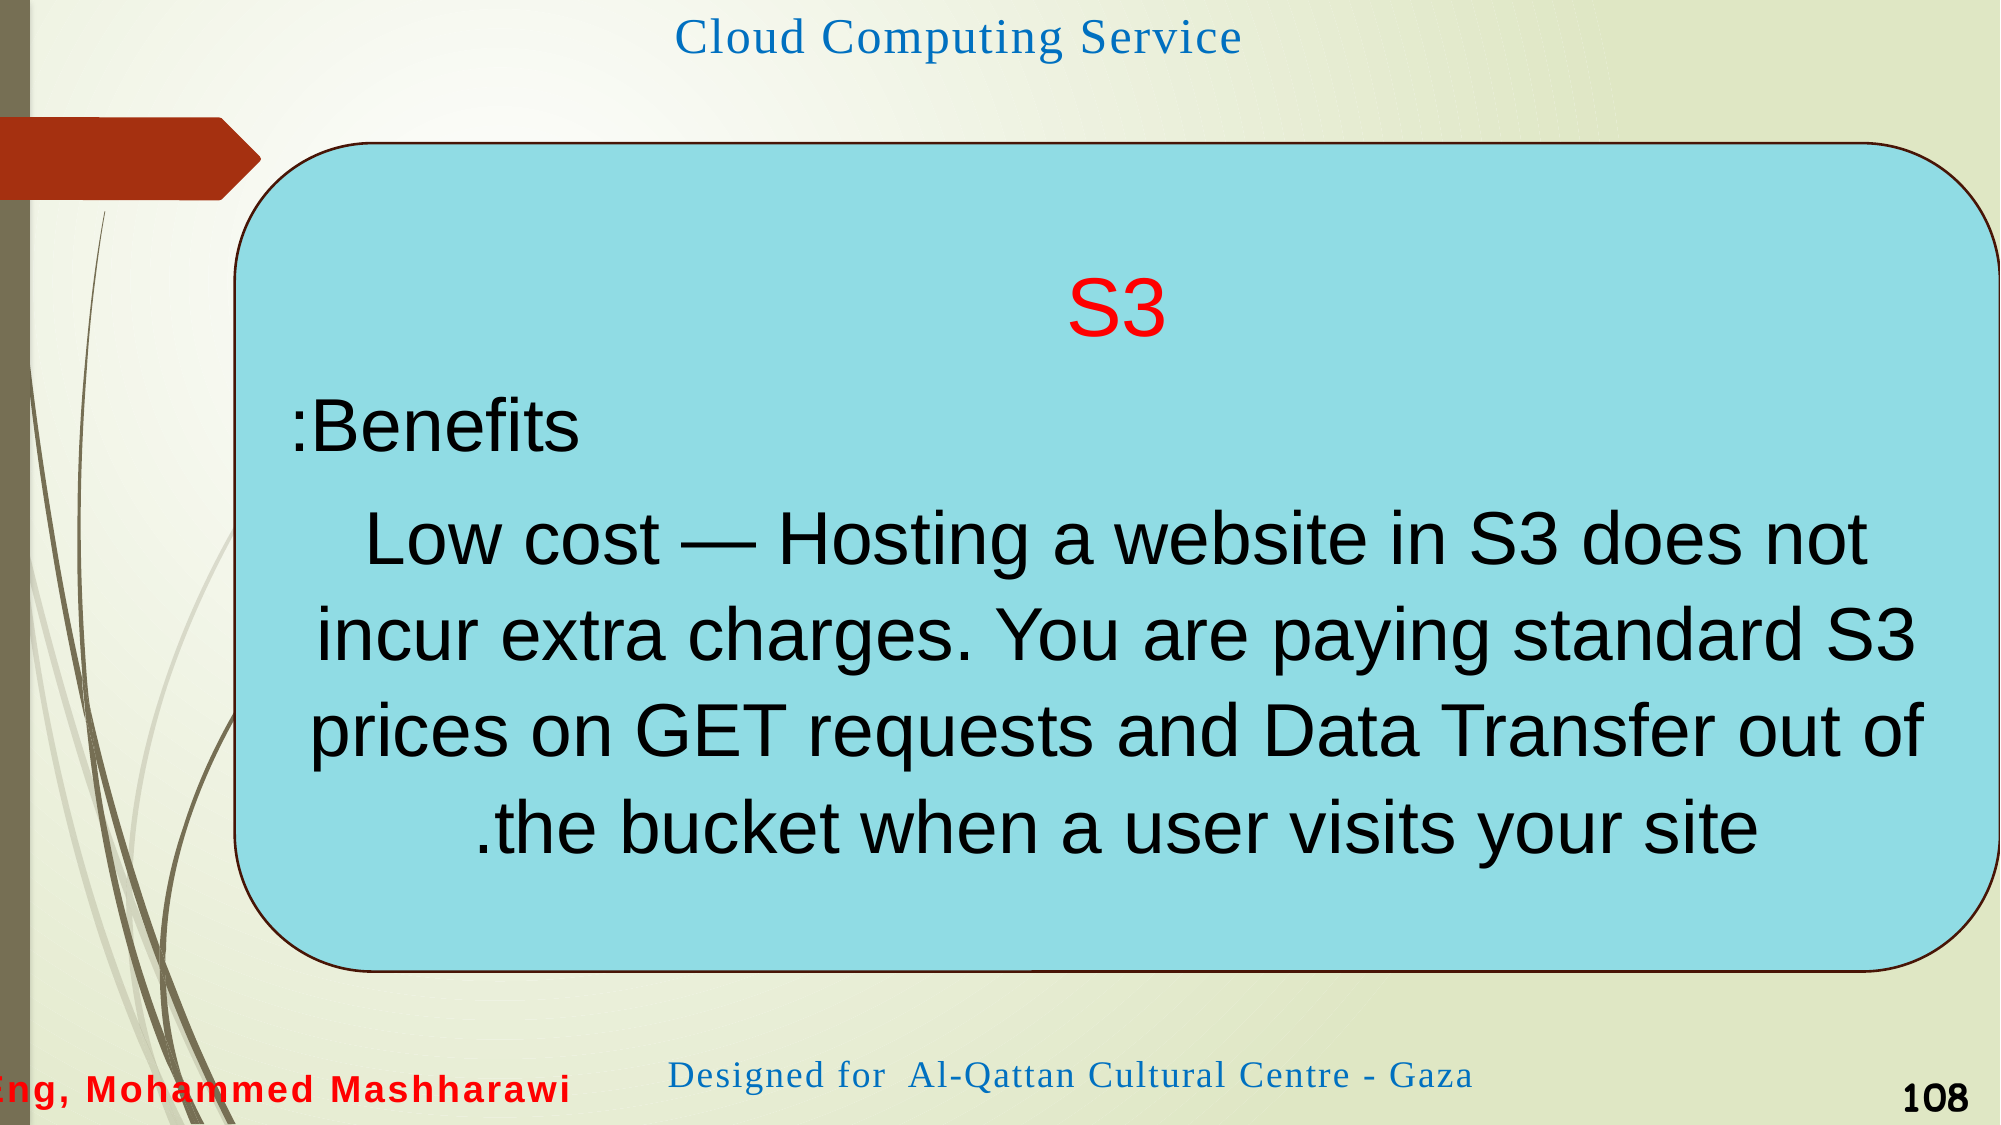

S3
Benefits:
Low cost — Hosting a website in S3 does not incur extra charges. You are paying standard S3 prices on GET requests and Data Transfer out of the bucket when a user visits your site.